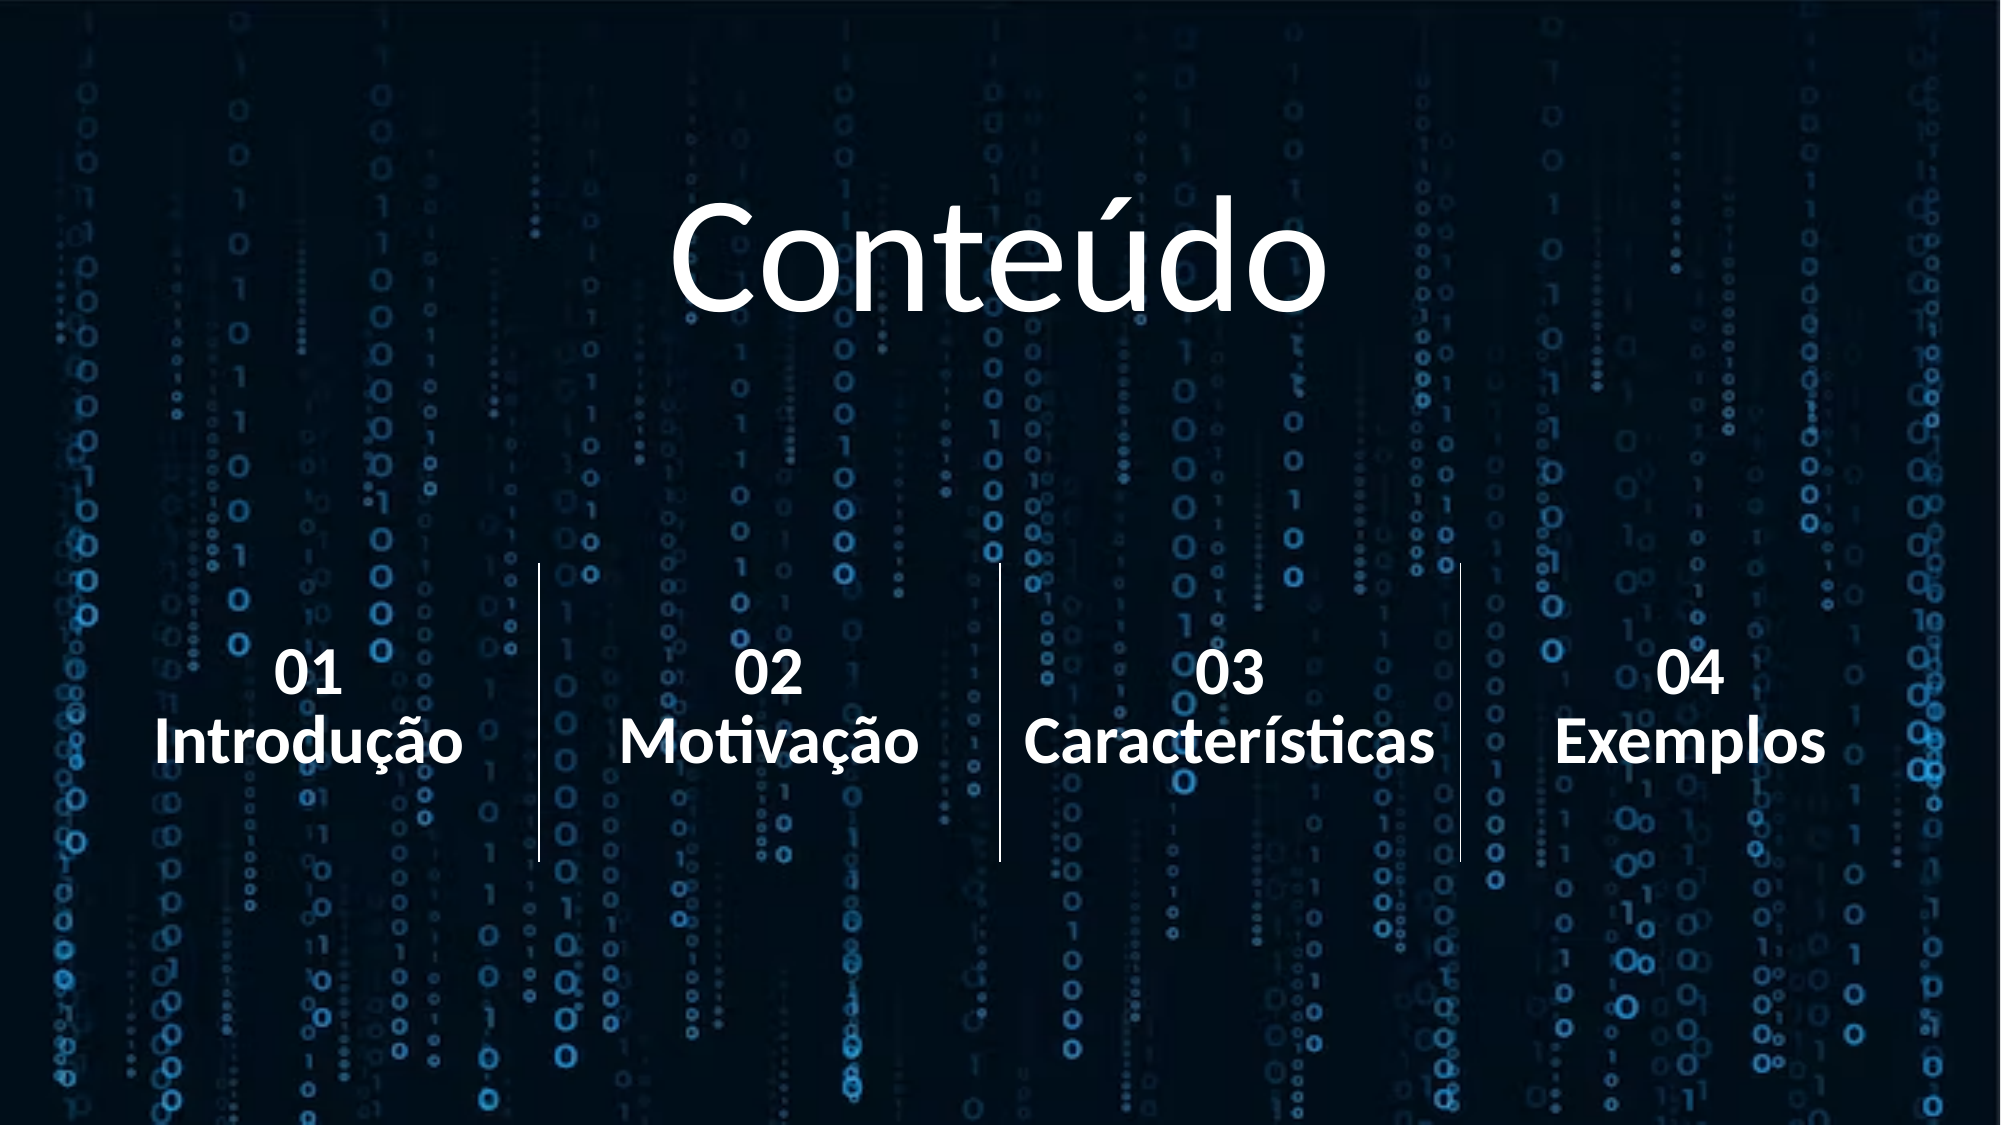

# Conteúdo
| 01 Introdução | 02 Motivação | 03 Características | 04 Exemplos |
| --- | --- | --- | --- |